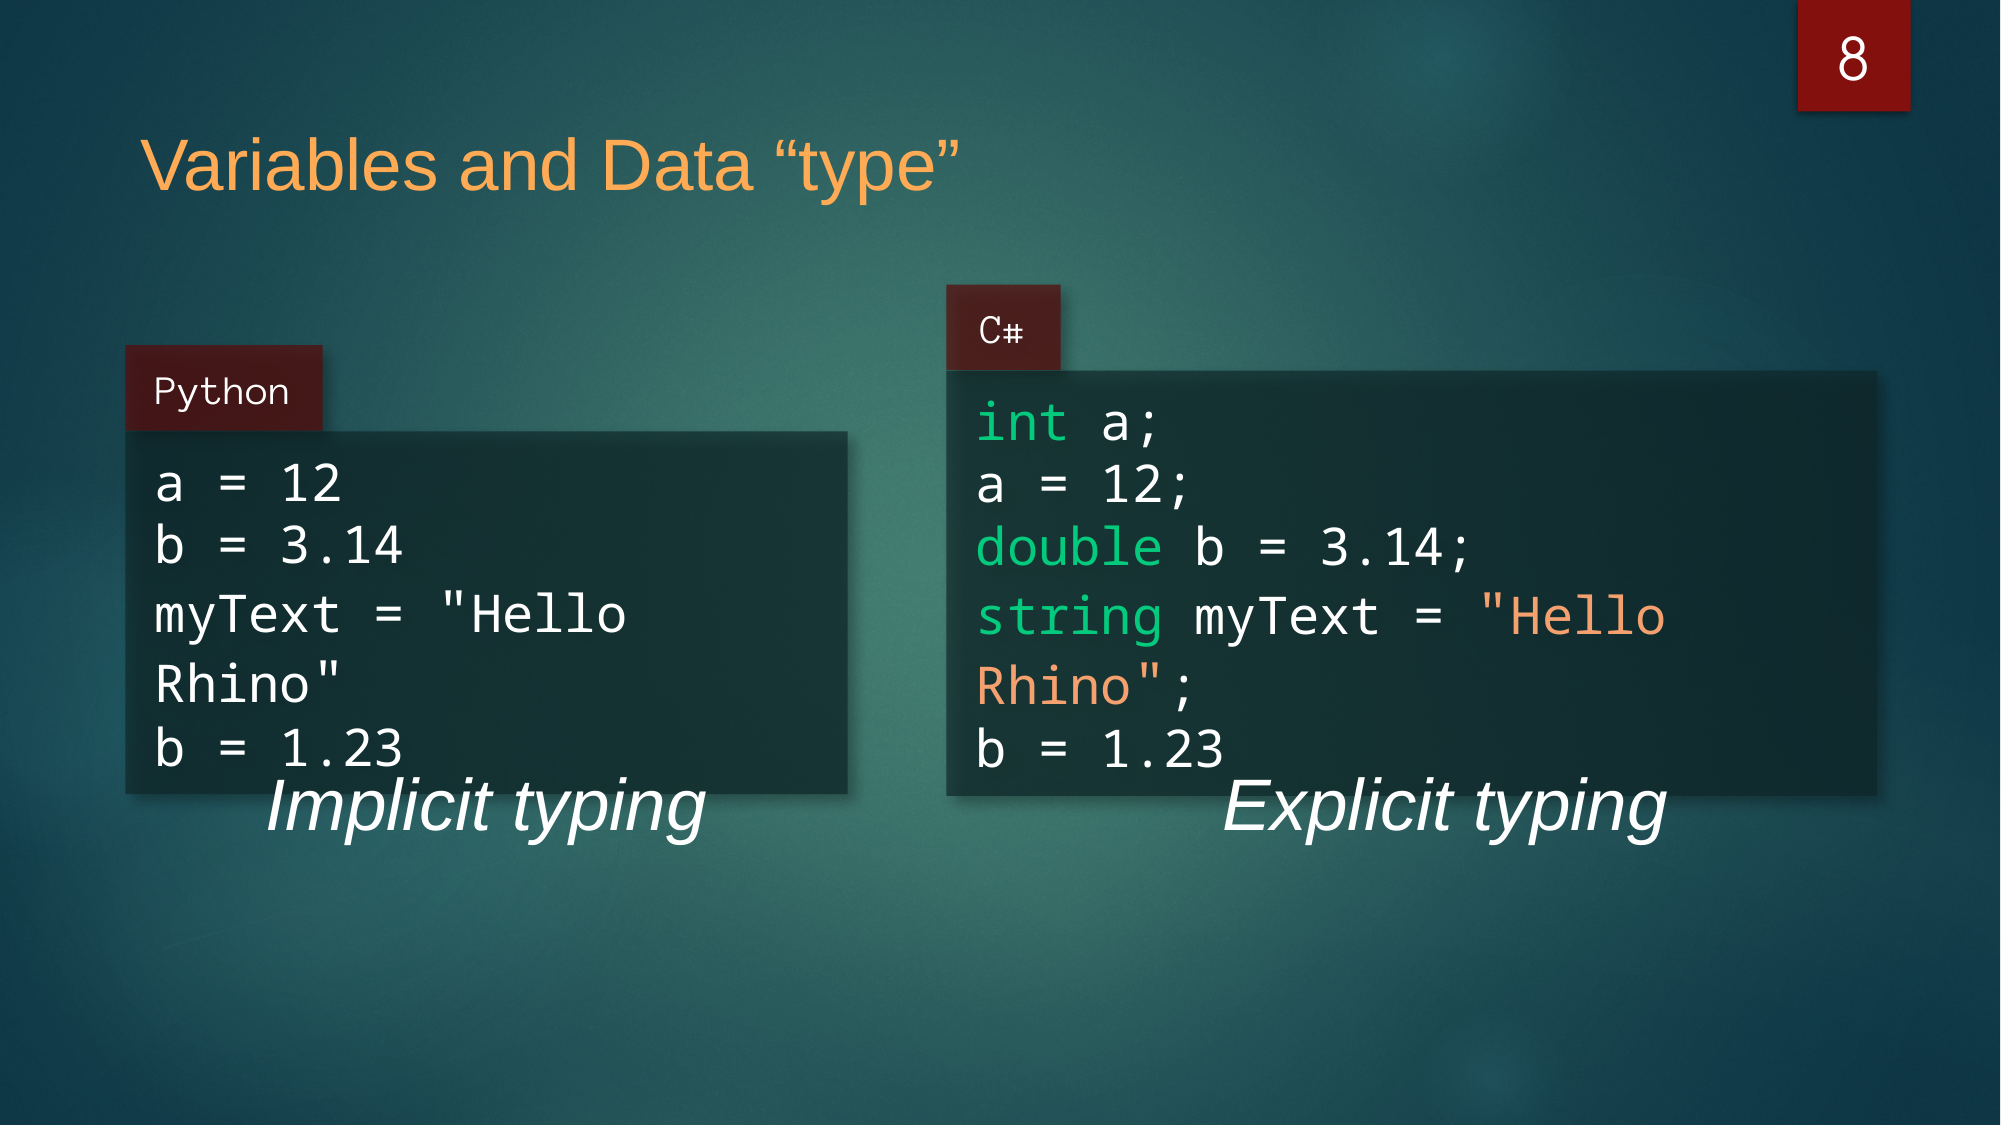

8

Variables and Data “type”
C#
Python
int a;
a = 12;
double b = 3.14;
string myText = "Hello Rhino";
b = 1.23
a = 12
b = 3.14
myText = "Hello Rhino"
b = 1.23
Implicit typing
Explicit typing